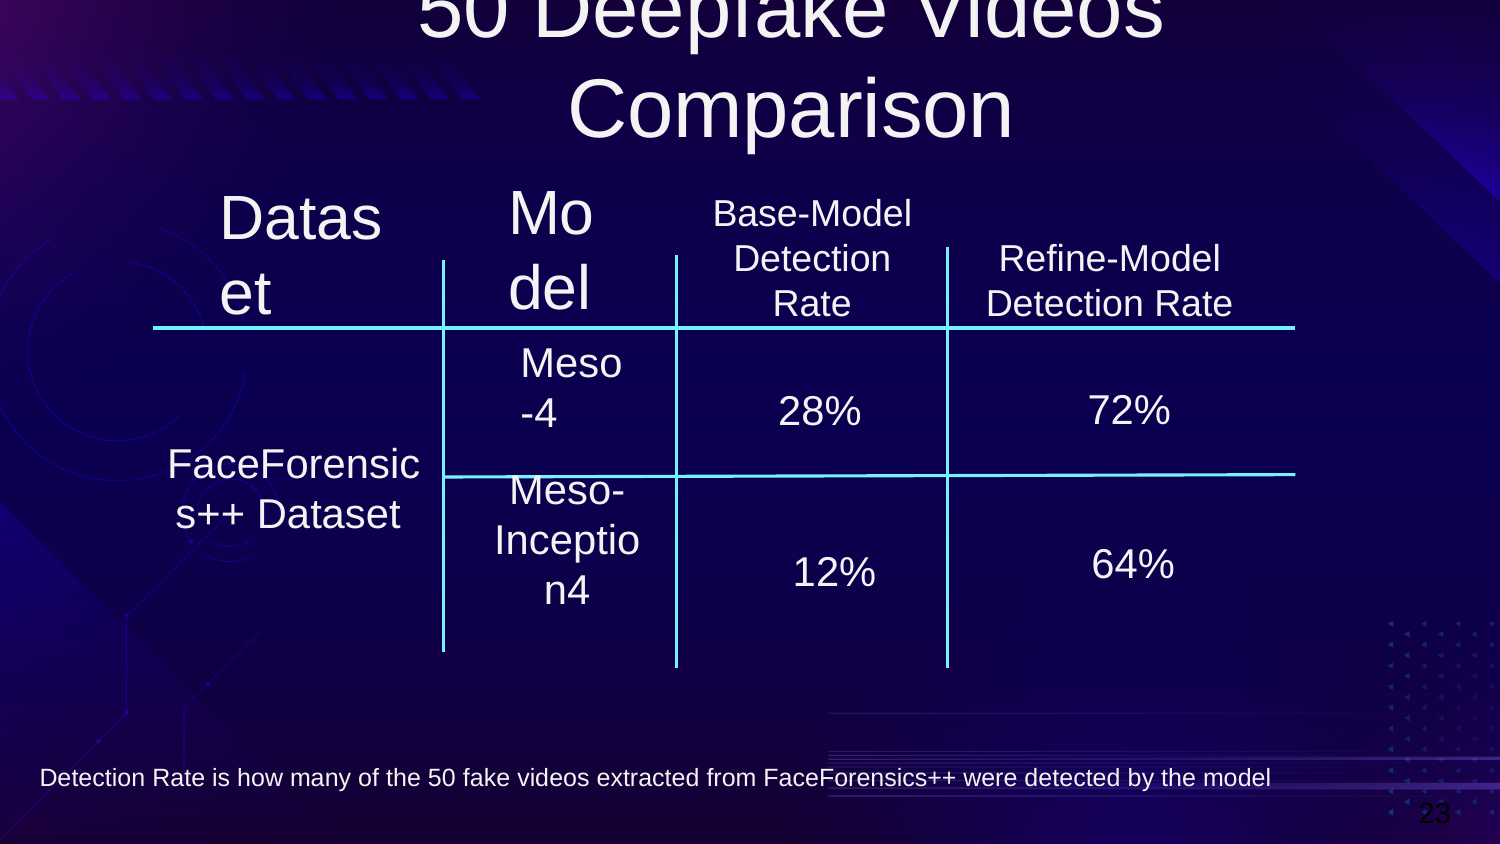

50 Deepfake Videos Comparison
Model
Base-Model Detection Rate
Refine-Model
Detection Rate
# Dataset
72%
28%
Meso-4
FaceForensics++ Dataset
64%
12%
Meso-Inception4
Detection Rate is how many of the 50 fake videos extracted from FaceForensics++ were detected by the model
23